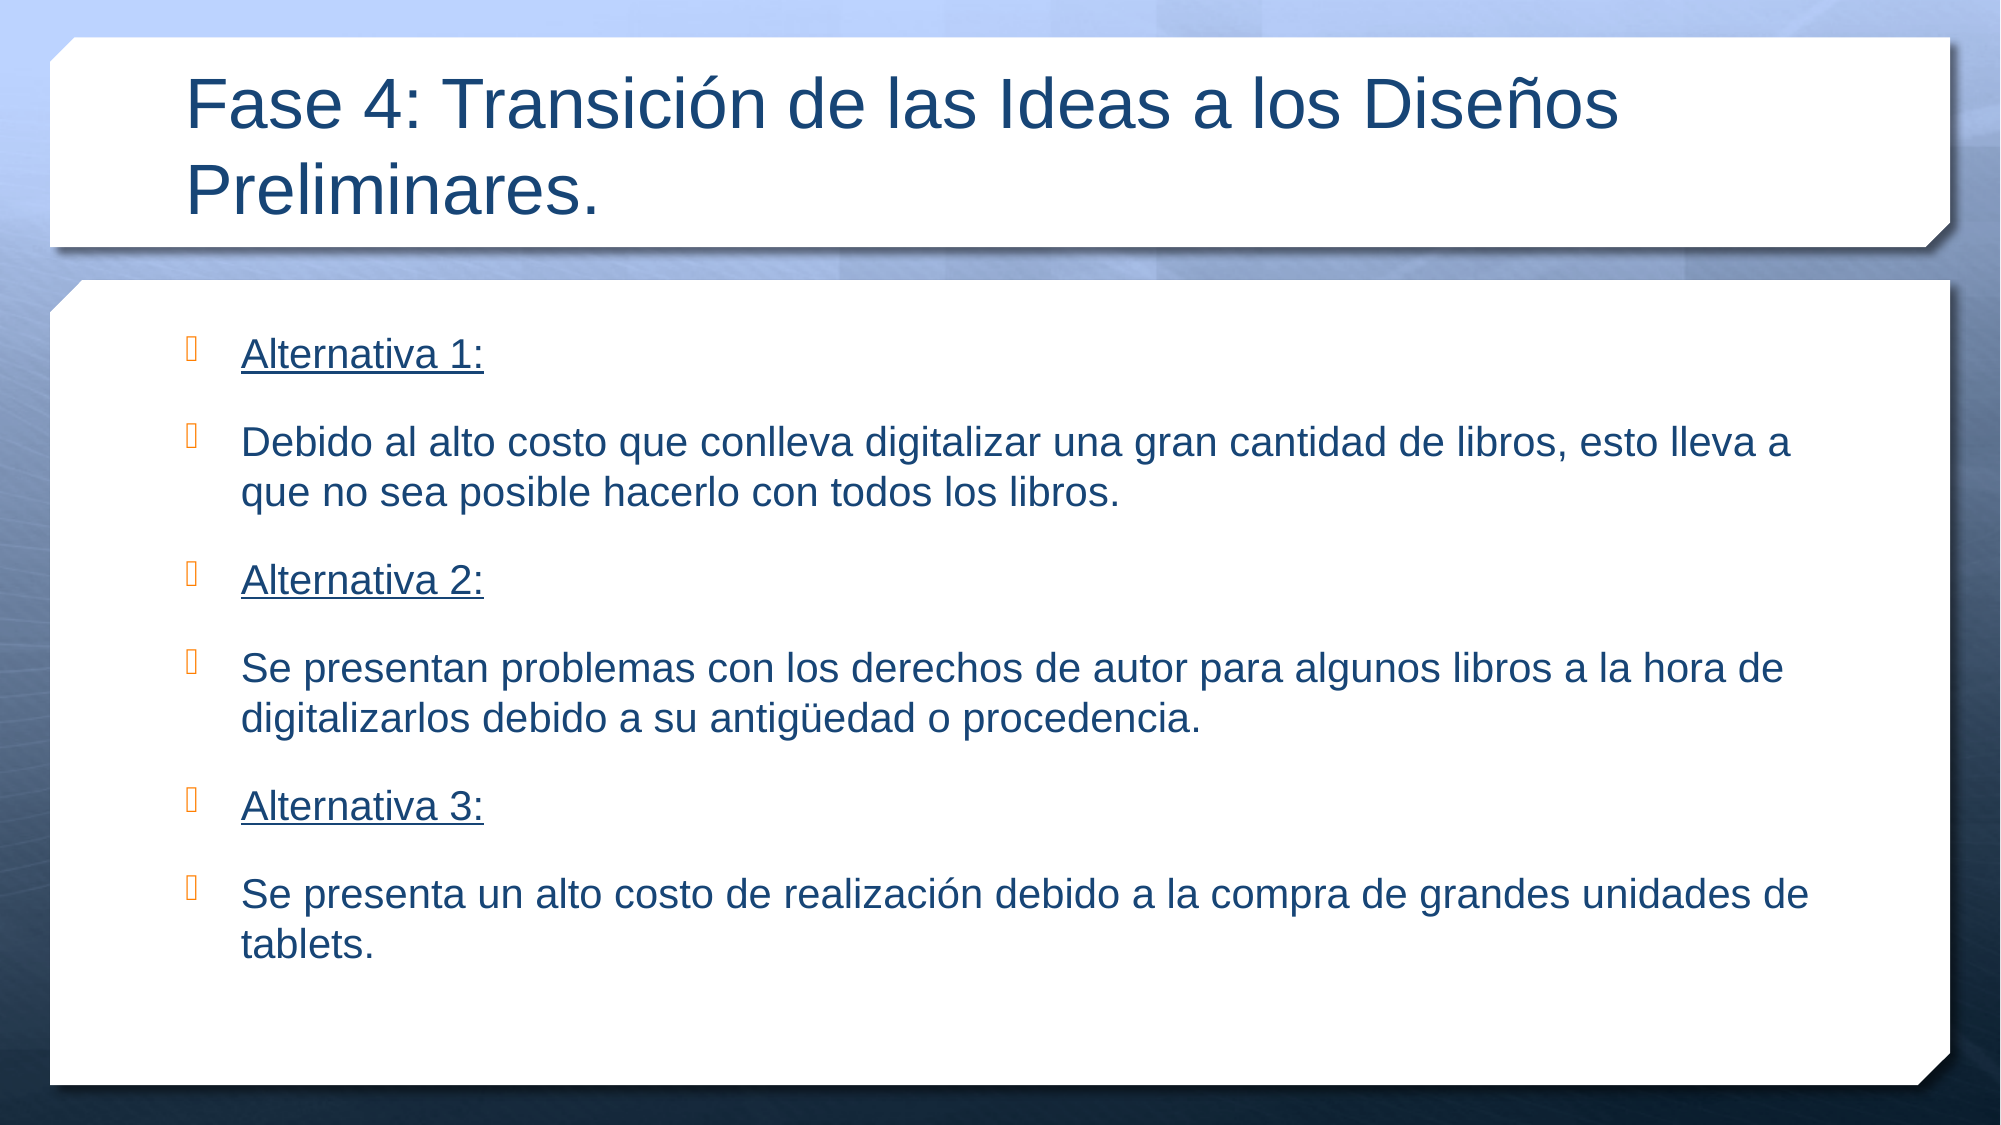

# Fase 4: Transición de las Ideas a los Diseños Preliminares.
Alternativa 1:
Debido al alto costo que conlleva digitalizar una gran cantidad de libros, esto lleva a que no sea posible hacerlo con todos los libros.
Alternativa 2:
Se presentan problemas con los derechos de autor para algunos libros a la hora de digitalizarlos debido a su antigüedad o procedencia.
Alternativa 3:
Se presenta un alto costo de realización debido a la compra de grandes unidades de tablets.